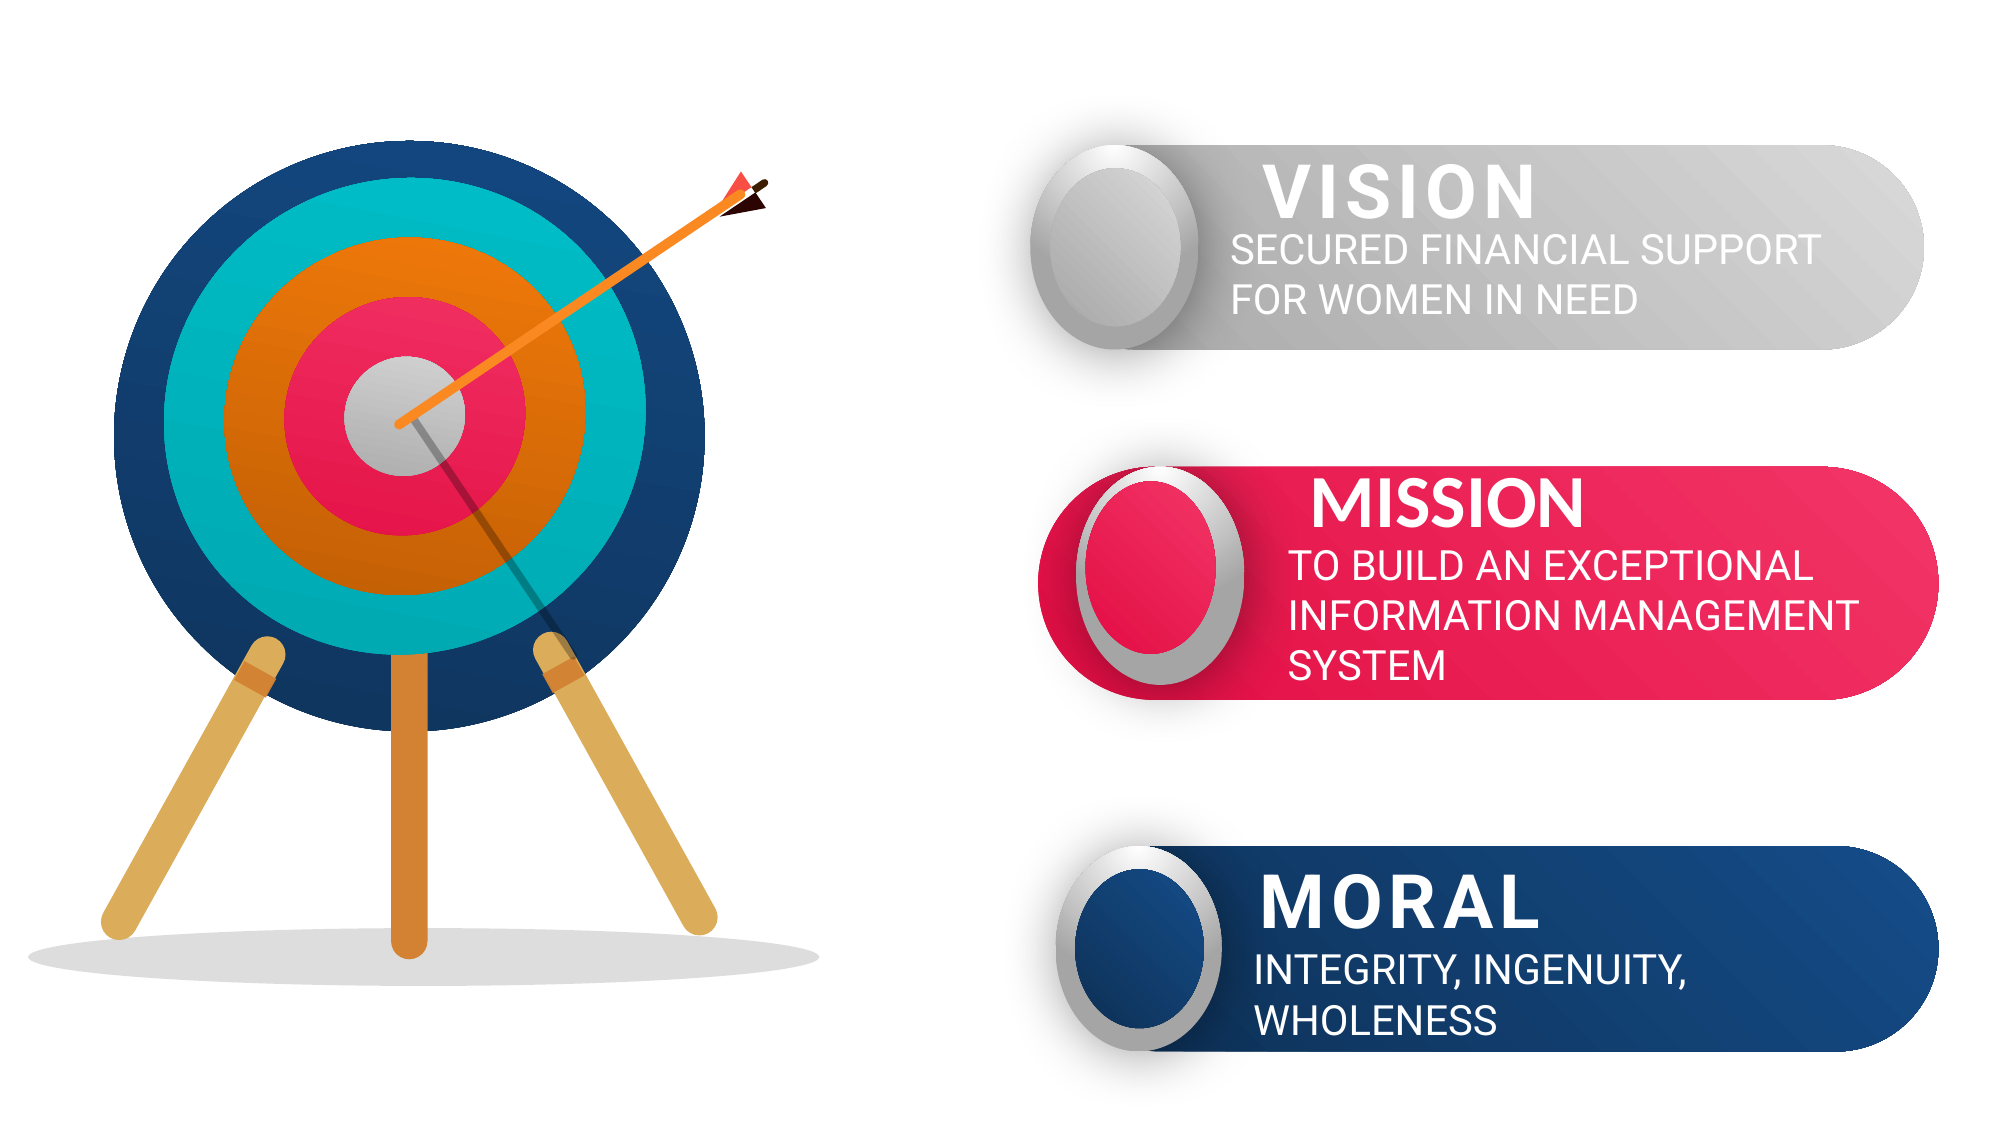

VISION
SECURED FINANCIAL SUPPORT FOR WOMEN IN NEED

MISSION
TO BUILD AN EXCEPTIONAL INFORMATION MANAGEMENT SYSTEM
MISSION

MORAL
INTEGRITY, INGENUITY, WHOLENESS